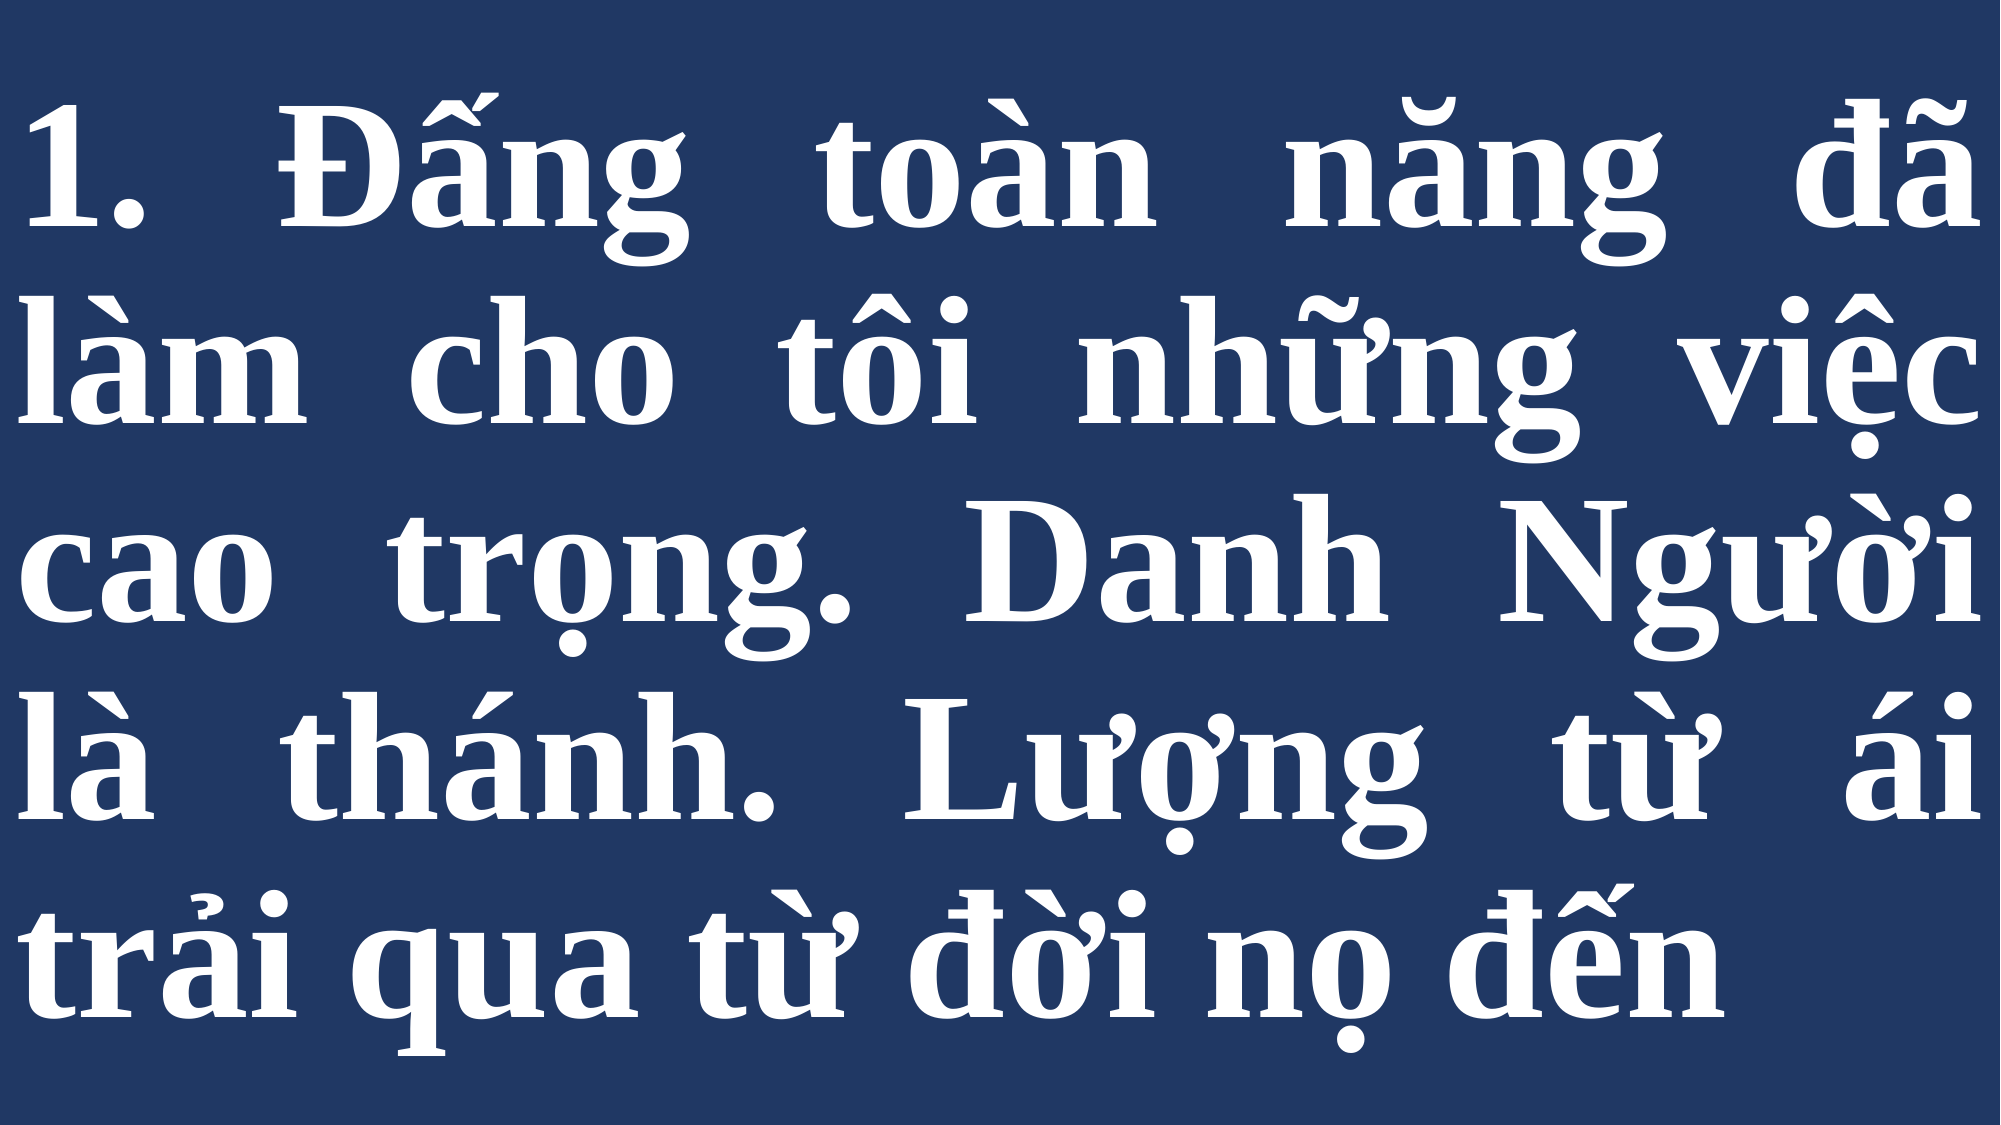

# 1. Đấng toàn năng đã làm cho tôi những việc cao trọng. Danh Người là thánh. Lượng từ ái trải qua từ đời nọ đến